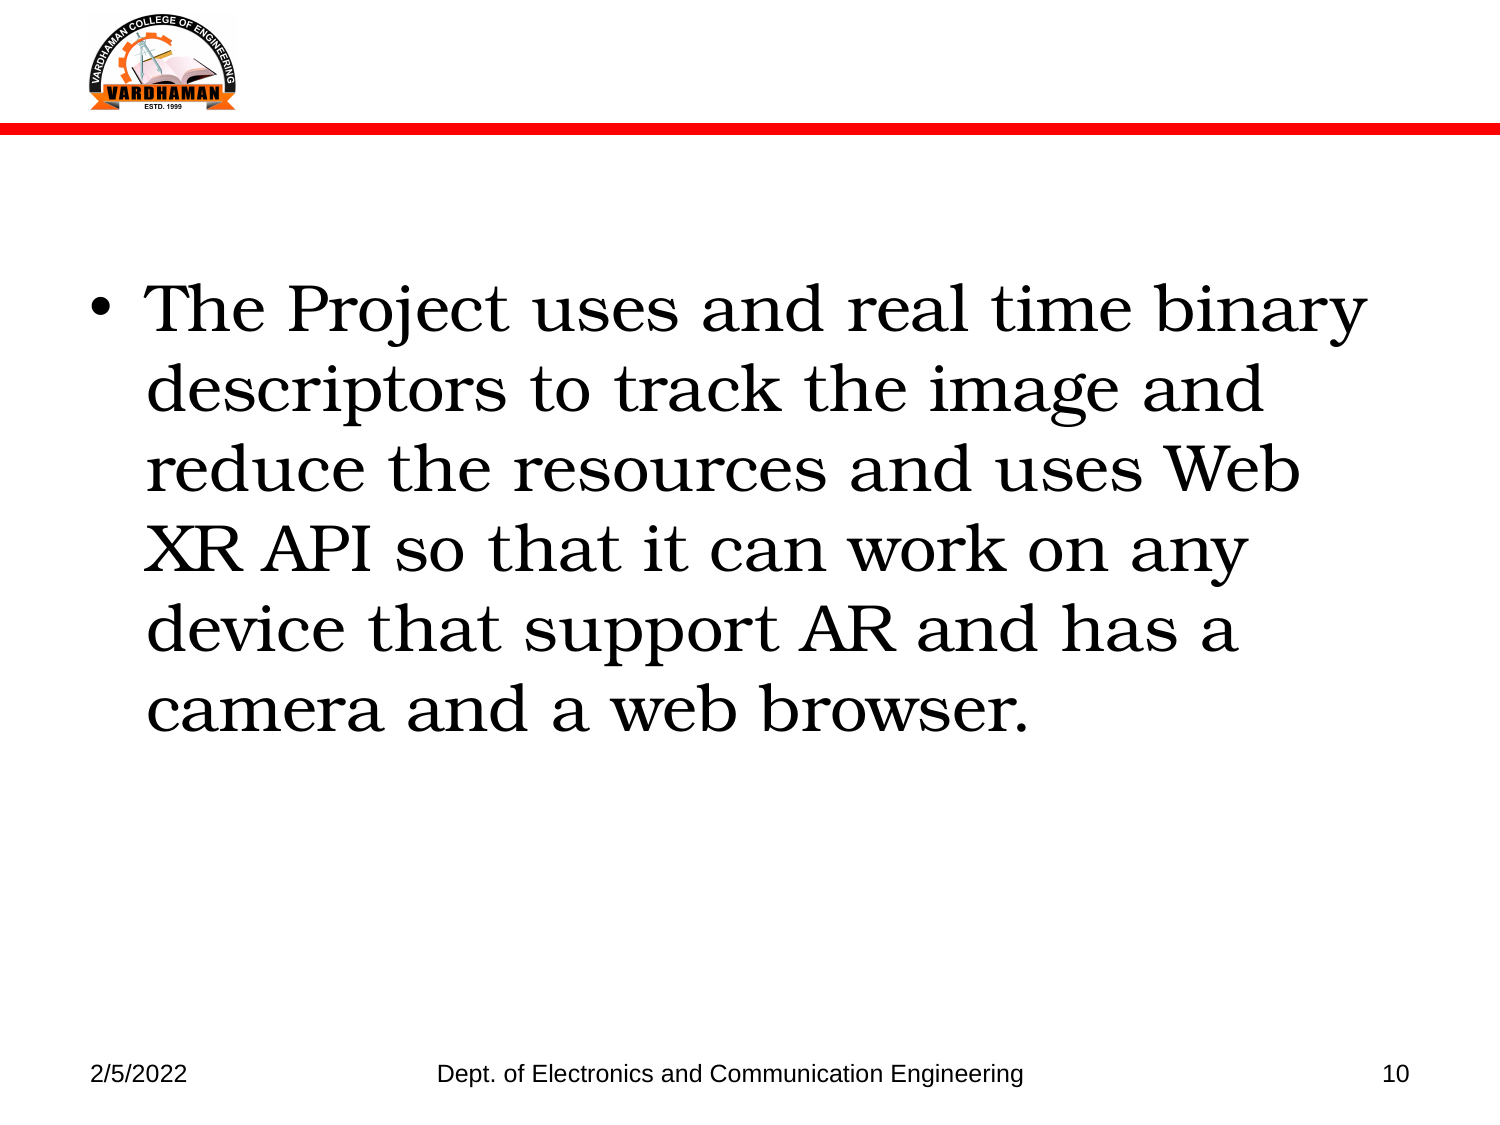

The Project uses and real time binary descriptors to track the image and reduce the resources and uses Web XR API so that it can work on any device that support AR and has a camera and a web browser.
2/5/2022
Dept. of Electronics and Communication Engineering
10